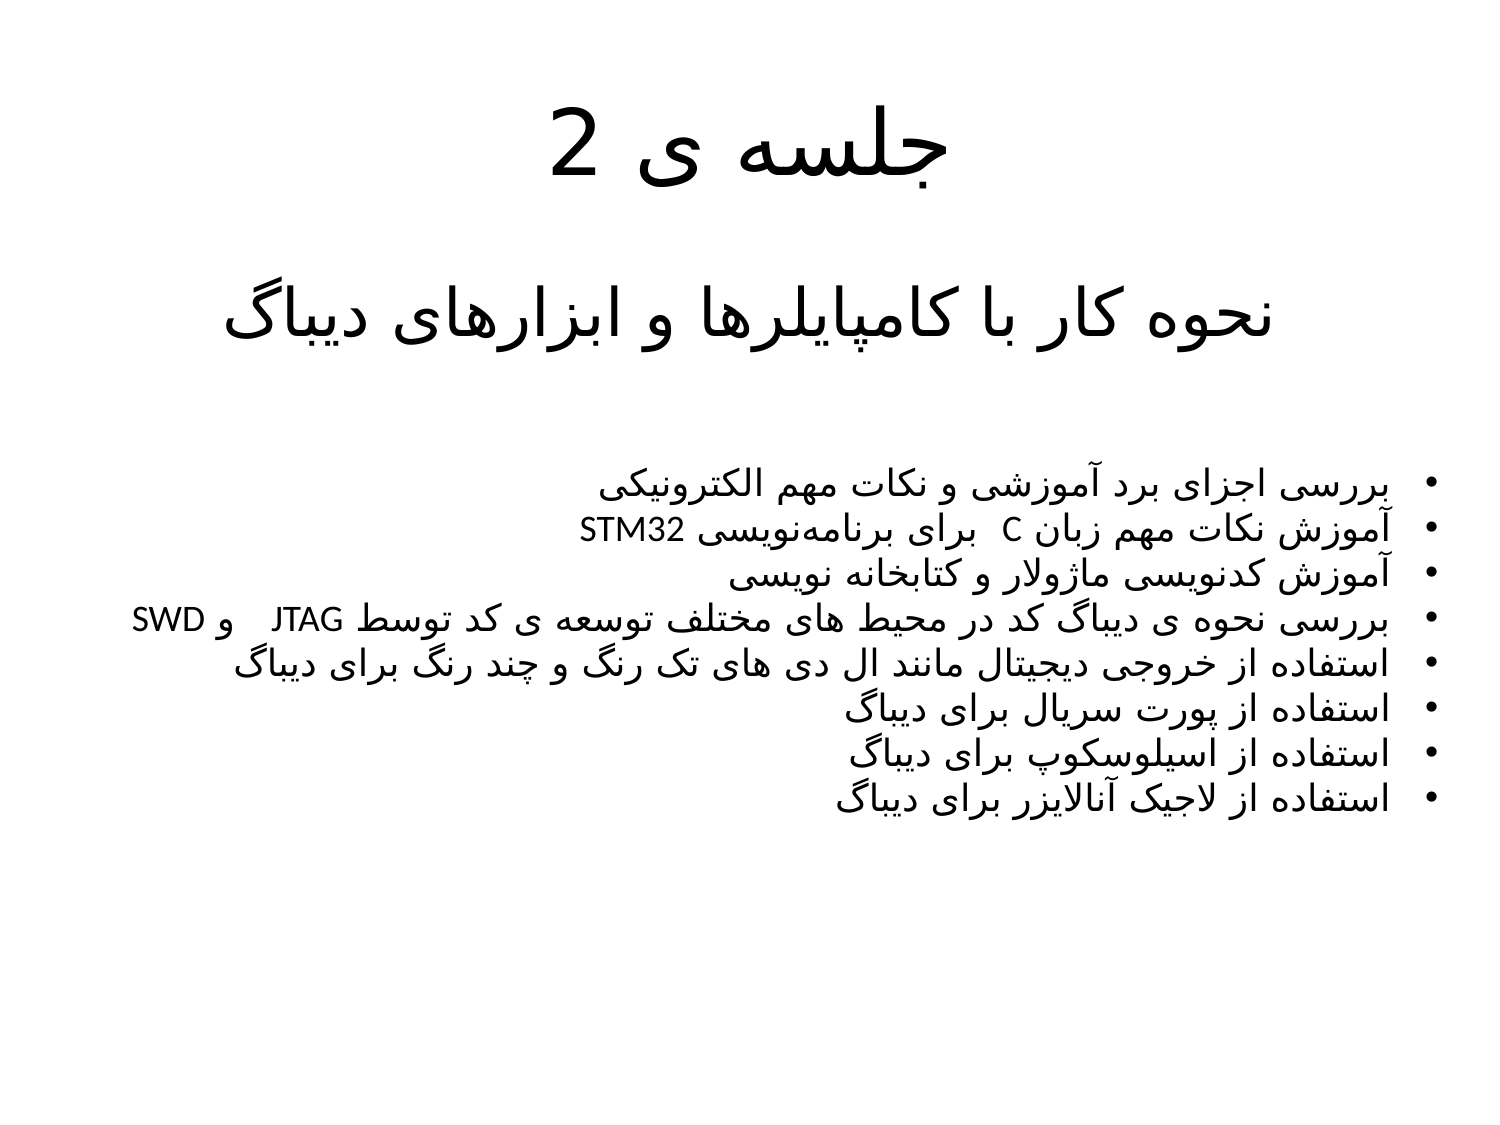

# جلسه ی 2
نحوه کار با کامپایلرها و ابزارهای دیباگ
بررسی اجزای برد آموزشی و نکات مهم الکترونیکی
آموزش نکات مهم زبان C  برای برنامه‌نویسی STM32
آموزش کدنویسی ماژولار و کتابخانه نویسی
بررسی نحوه ی دیباگ کد در محیط های مختلف توسعه ی کد توسط JTAG   و SWD
استفاده از خروجی دیجیتال مانند ال دی های تک رنگ و چند رنگ برای دیباگ
استفاده از پورت سریال برای دیباگ
استفاده از اسیلوسکوپ برای دیباگ
استفاده از لاجیک آنالایزر برای دیباگ